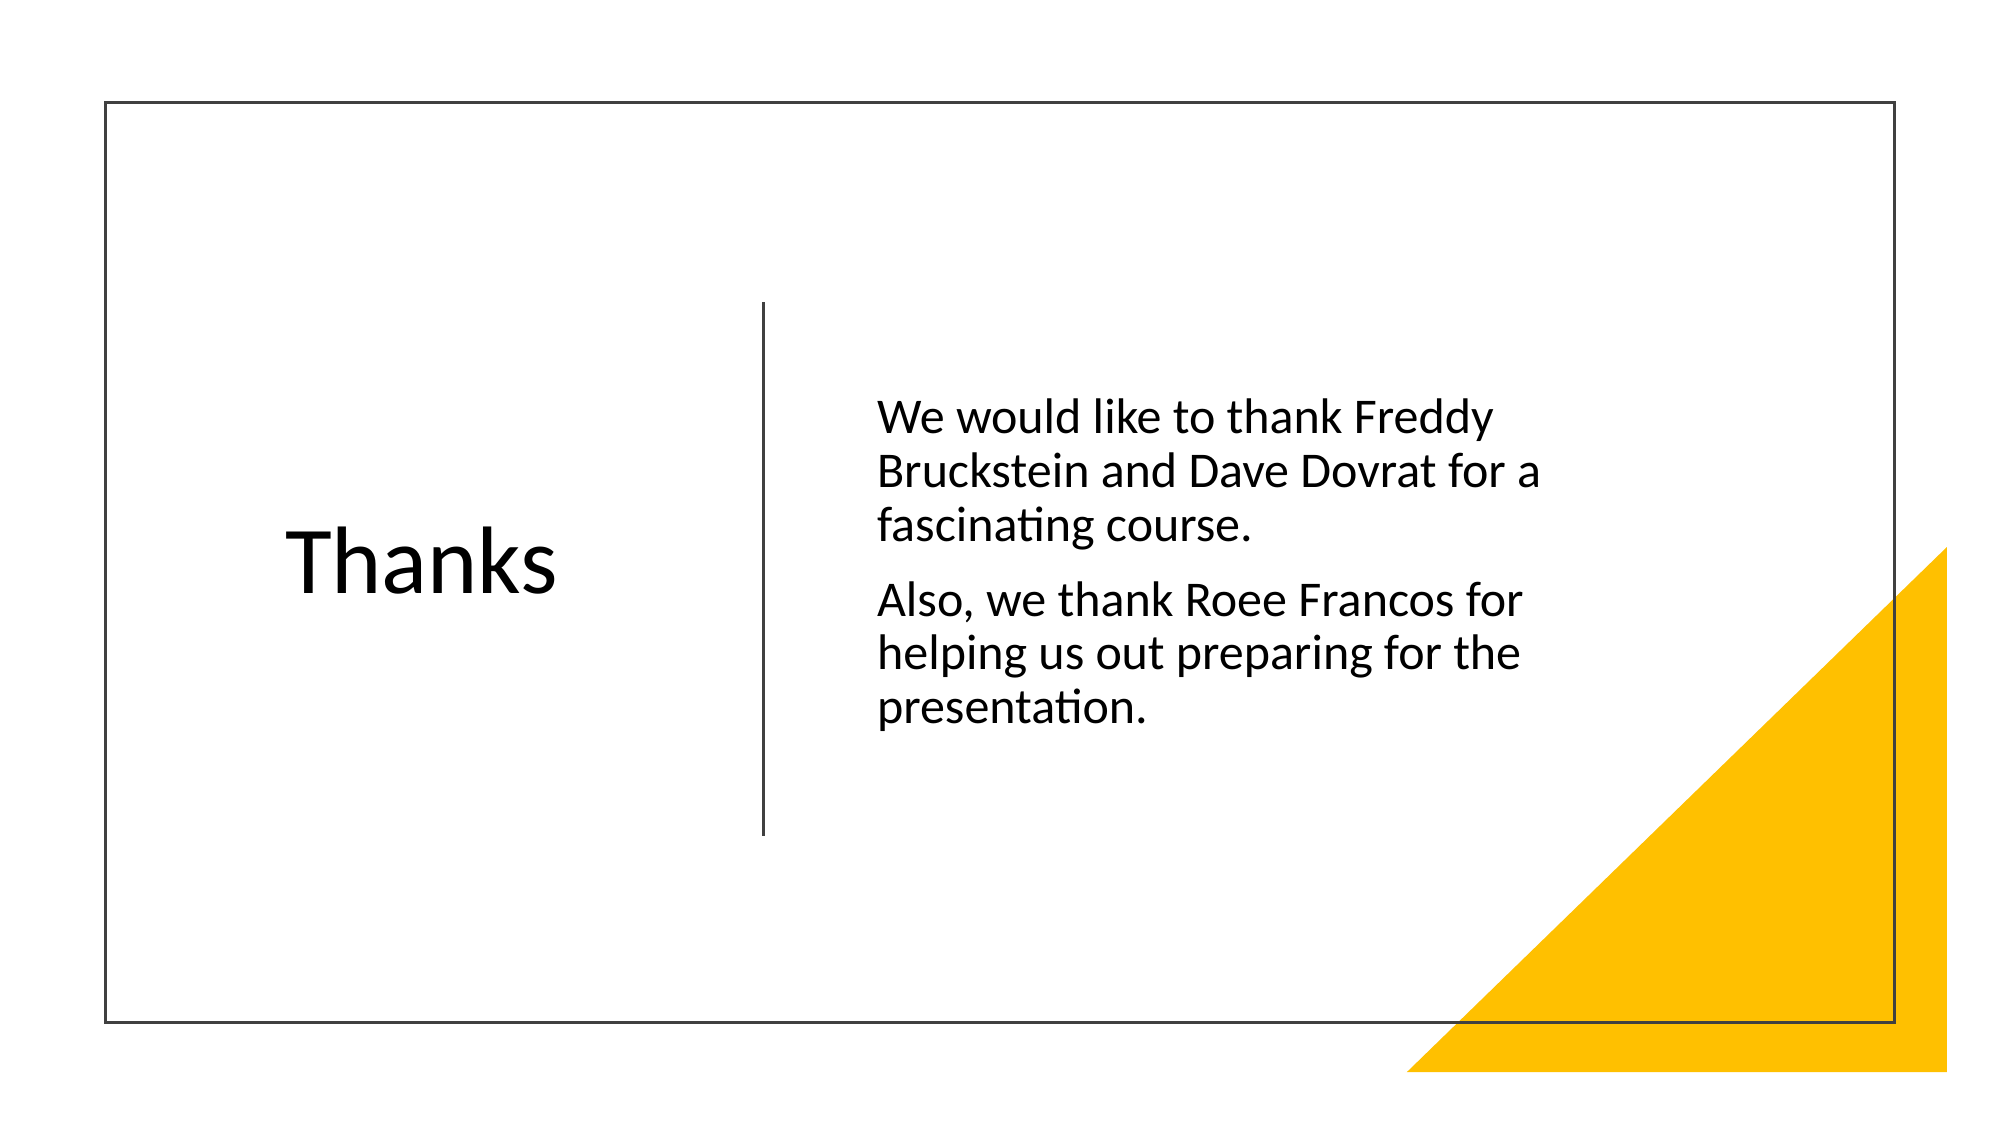

# Thanks
We would like to thank Freddy Bruckstein and Dave Dovrat for a fascinating course.
Also, we thank Roee Francos for helping us out preparing for the presentation.